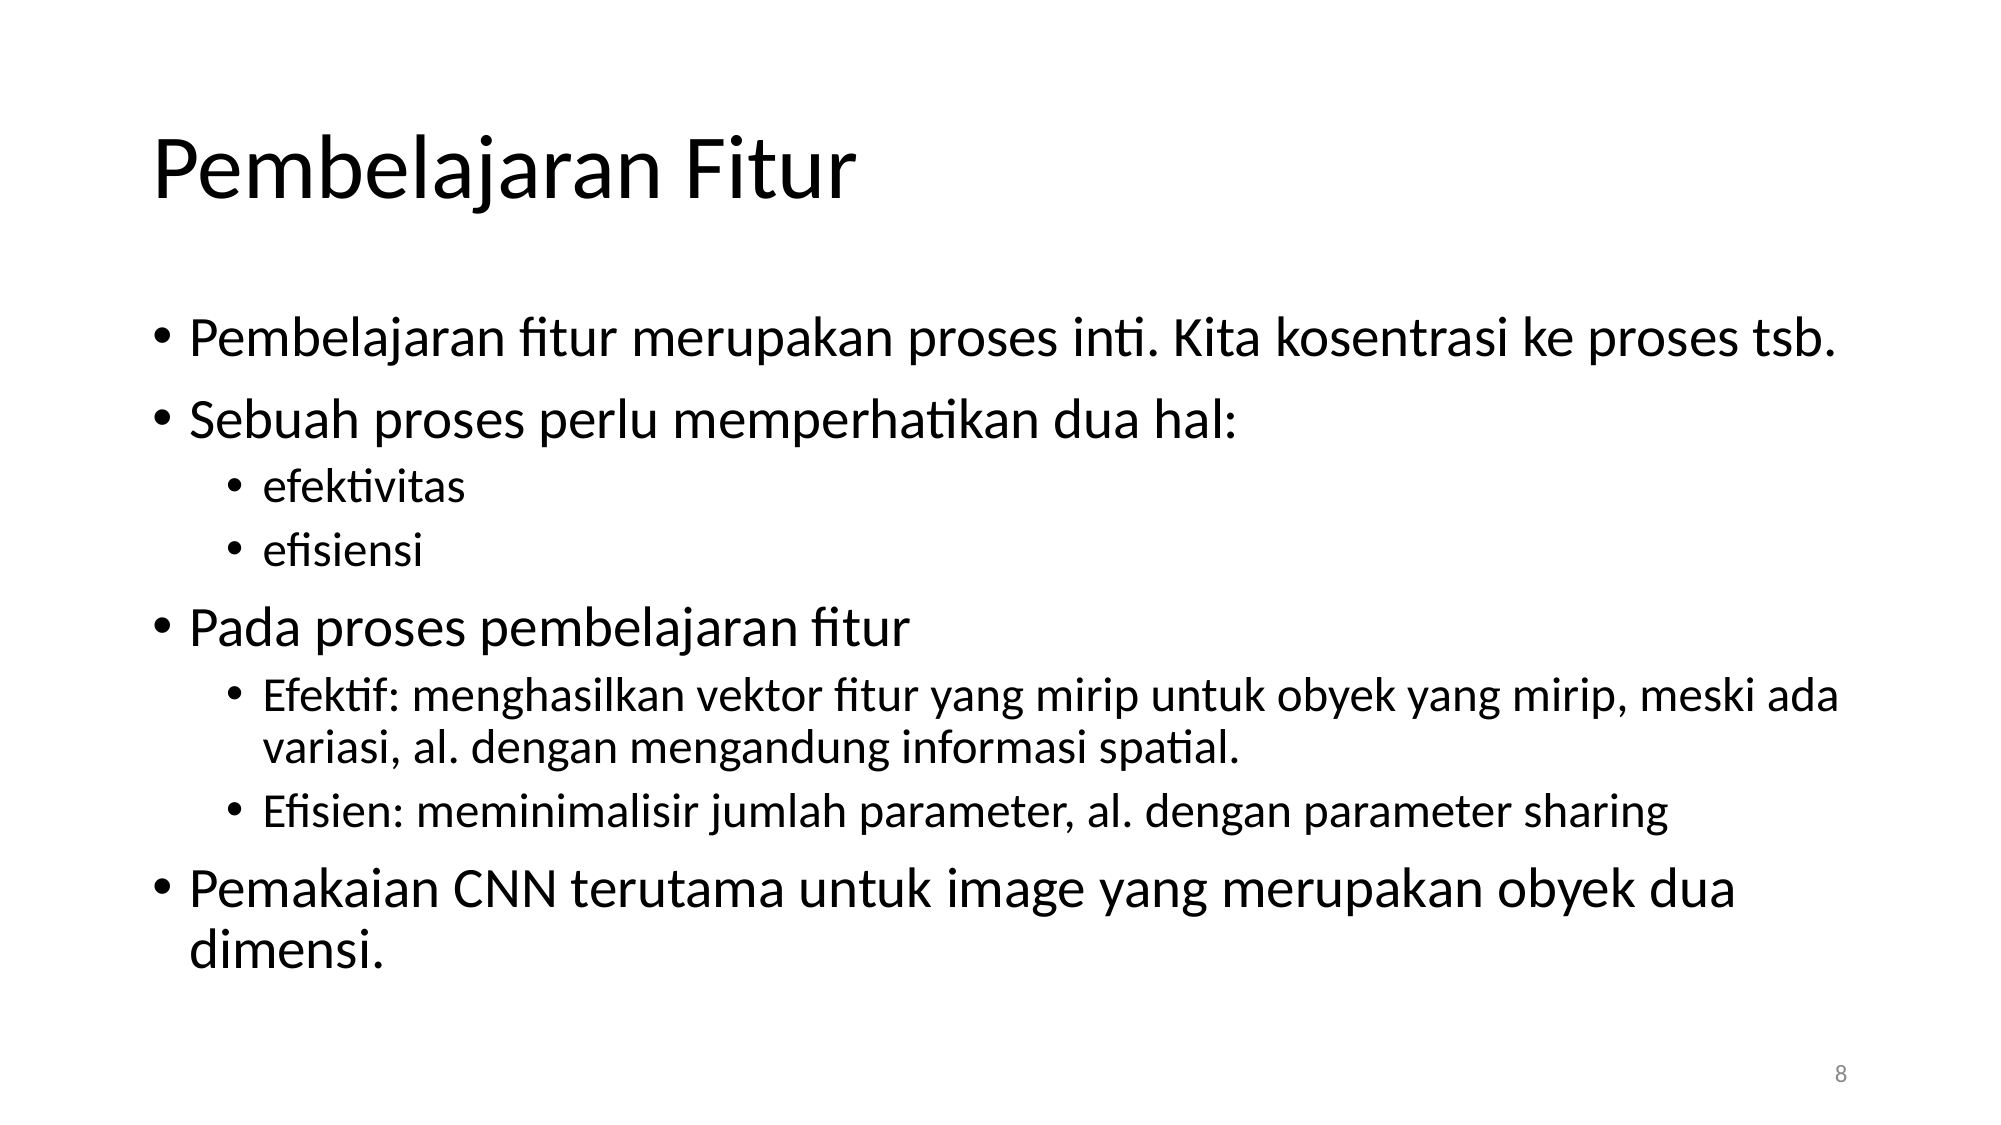

# Pembelajaran Fitur
Pembelajaran fitur merupakan proses inti. Kita kosentrasi ke proses tsb.
Sebuah proses perlu memperhatikan dua hal:
efektivitas
efisiensi
Pada proses pembelajaran fitur
Efektif: menghasilkan vektor fitur yang mirip untuk obyek yang mirip, meski ada variasi, al. dengan mengandung informasi spatial.
Efisien: meminimalisir jumlah parameter, al. dengan parameter sharing
Pemakaian CNN terutama untuk image yang merupakan obyek dua dimensi.
8